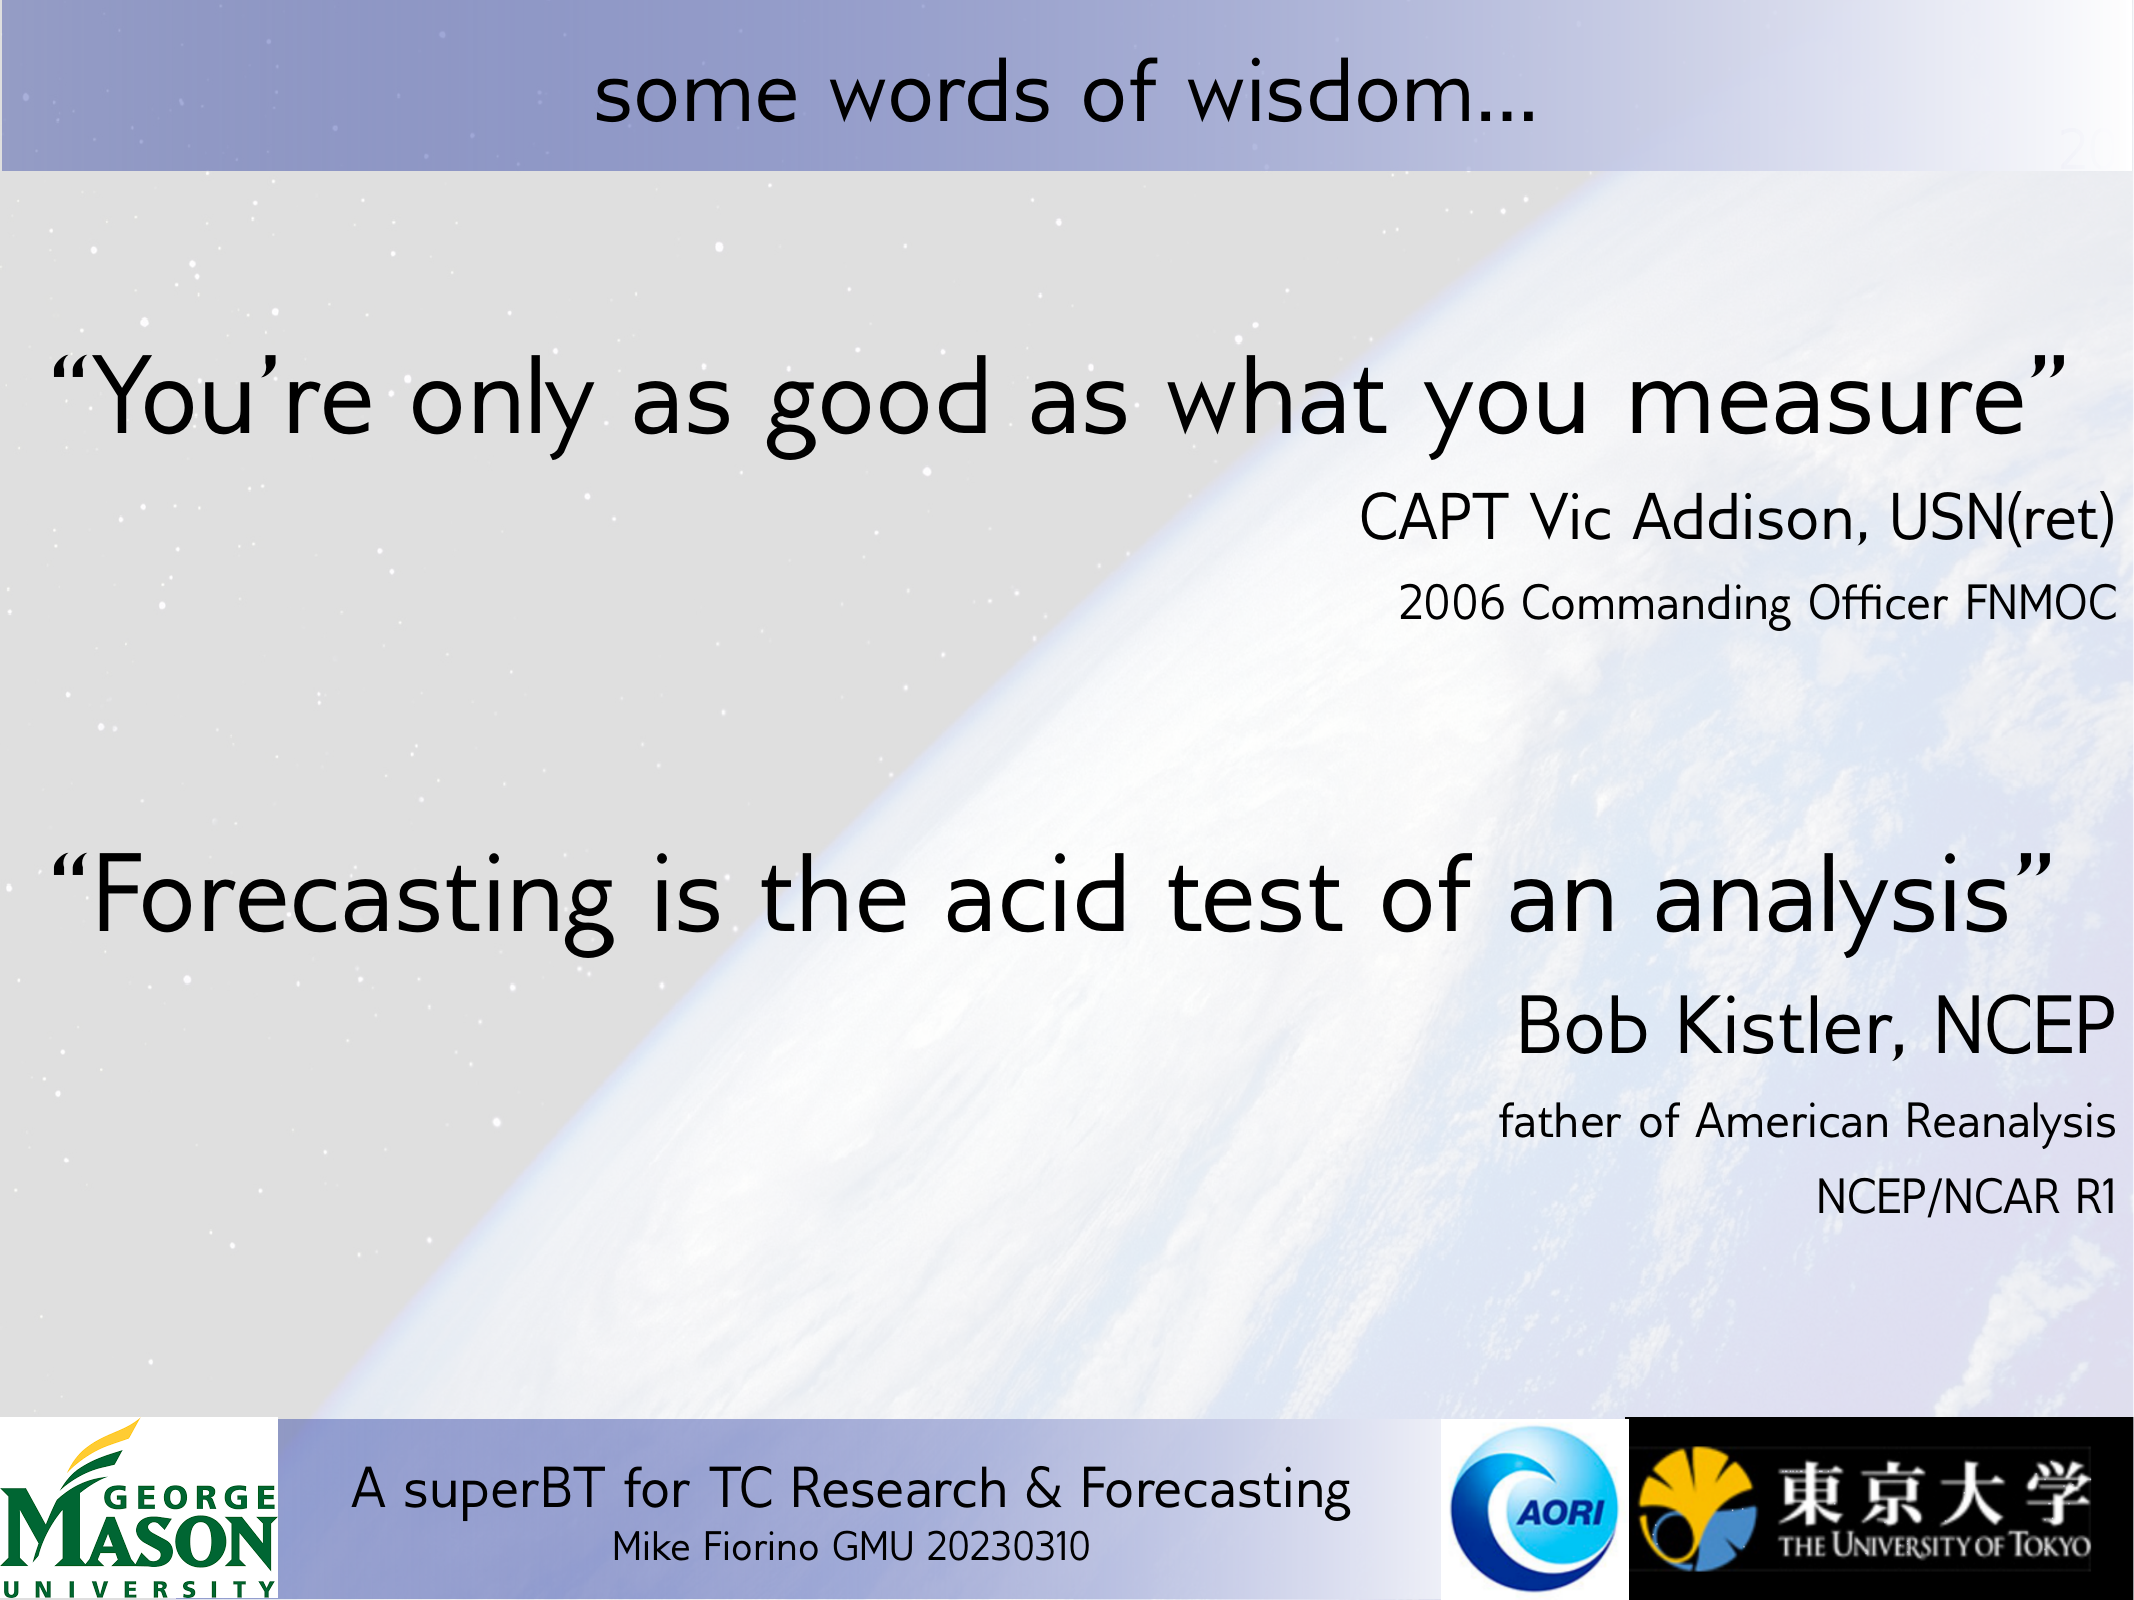

# some words of wisdom…
“You’re only as good as what you measure”
CAPT Vic Addison, USN(ret)
2006 Commanding Officer FNMOC

“Forecasting is the acid test of an analysis”
Bob Kistler, NCEP
father of American Reanalysis
NCEP/NCAR R1